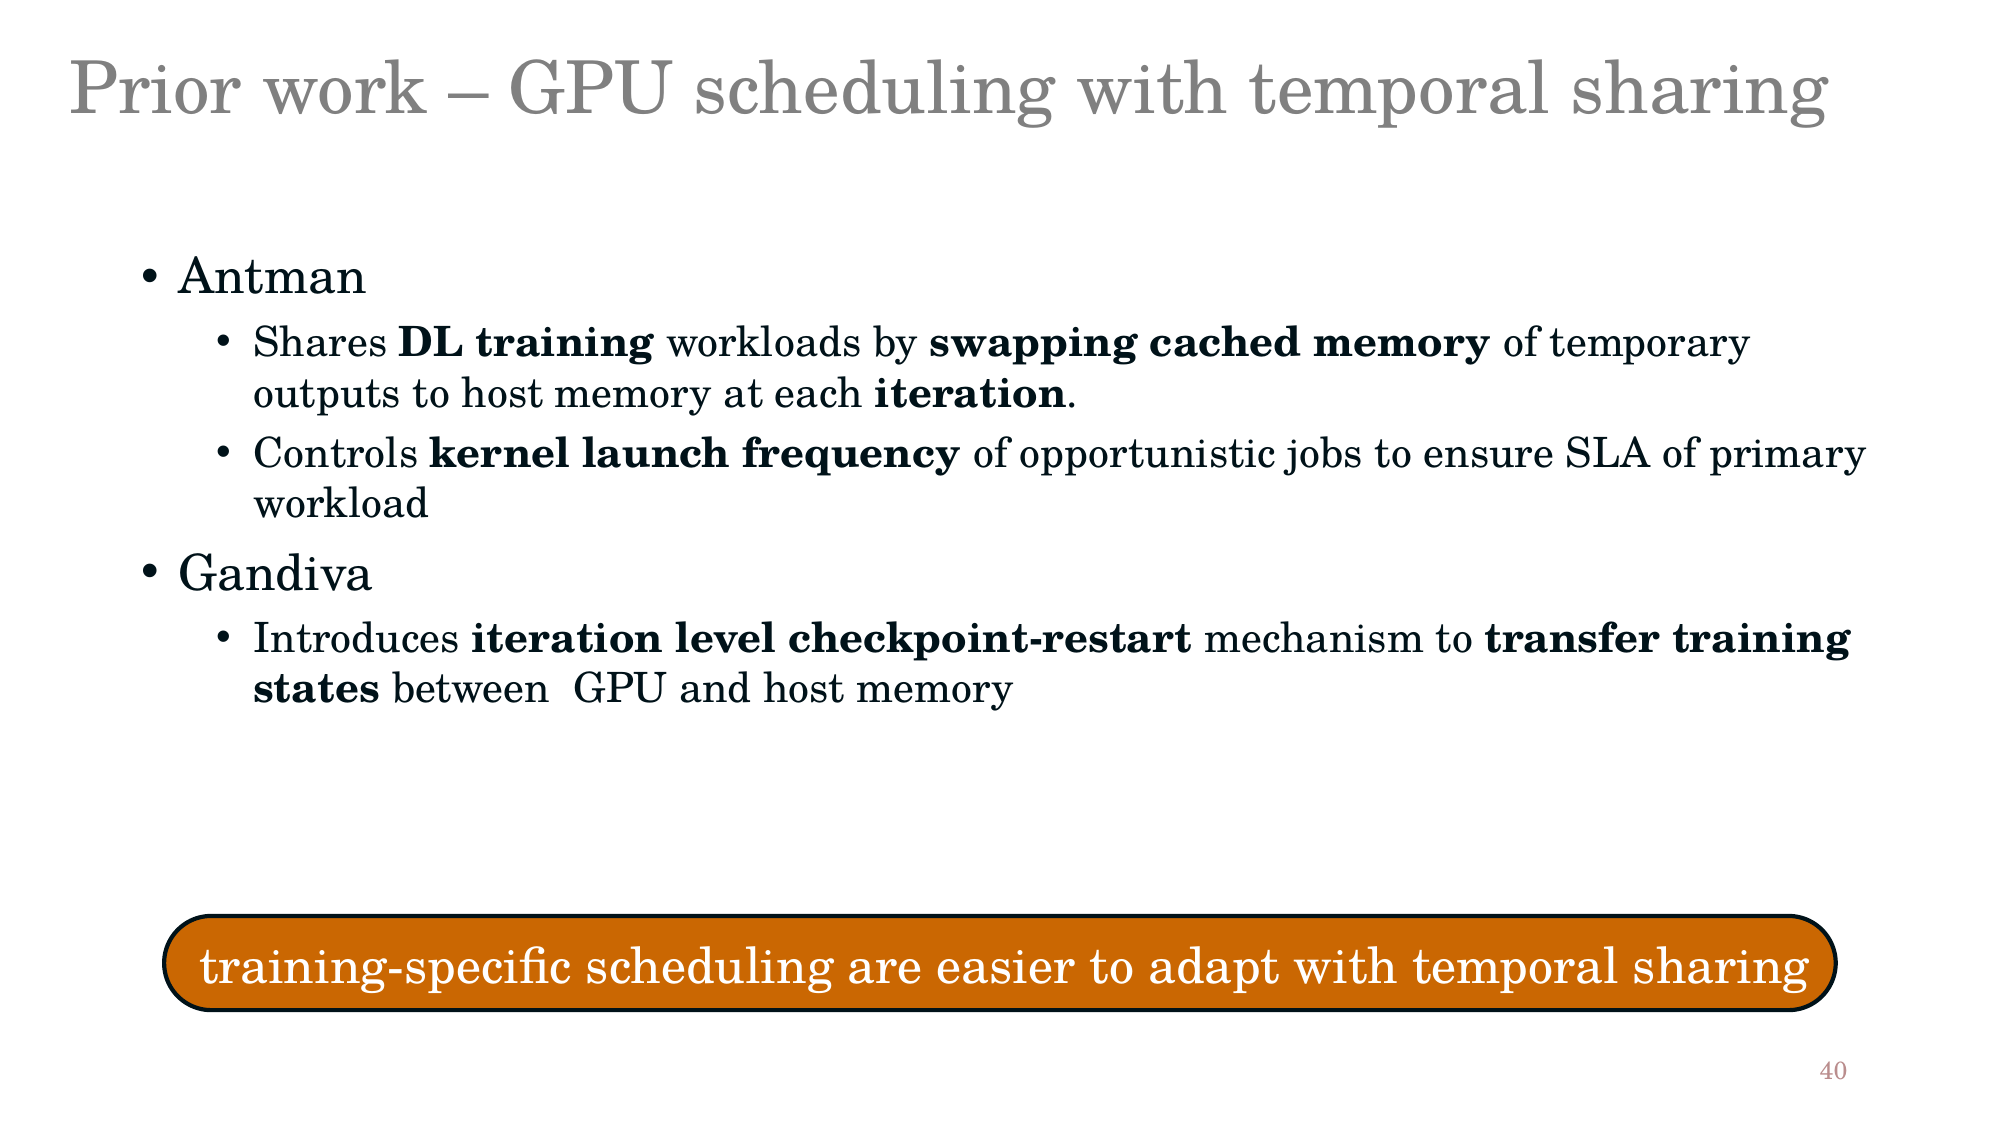

# Prior work – GPU scheduling with temporal sharing
Antman
Shares DL training workloads by swapping cached memory of temporary outputs to host memory at each iteration.
Controls kernel launch frequency of opportunistic jobs to ensure SLA of primary workload
Gandiva
Introduces iteration level checkpoint-restart mechanism to transfer training states between  GPU and host memory

 training-specific scheduling are easier to adapt with temporal sharing
40